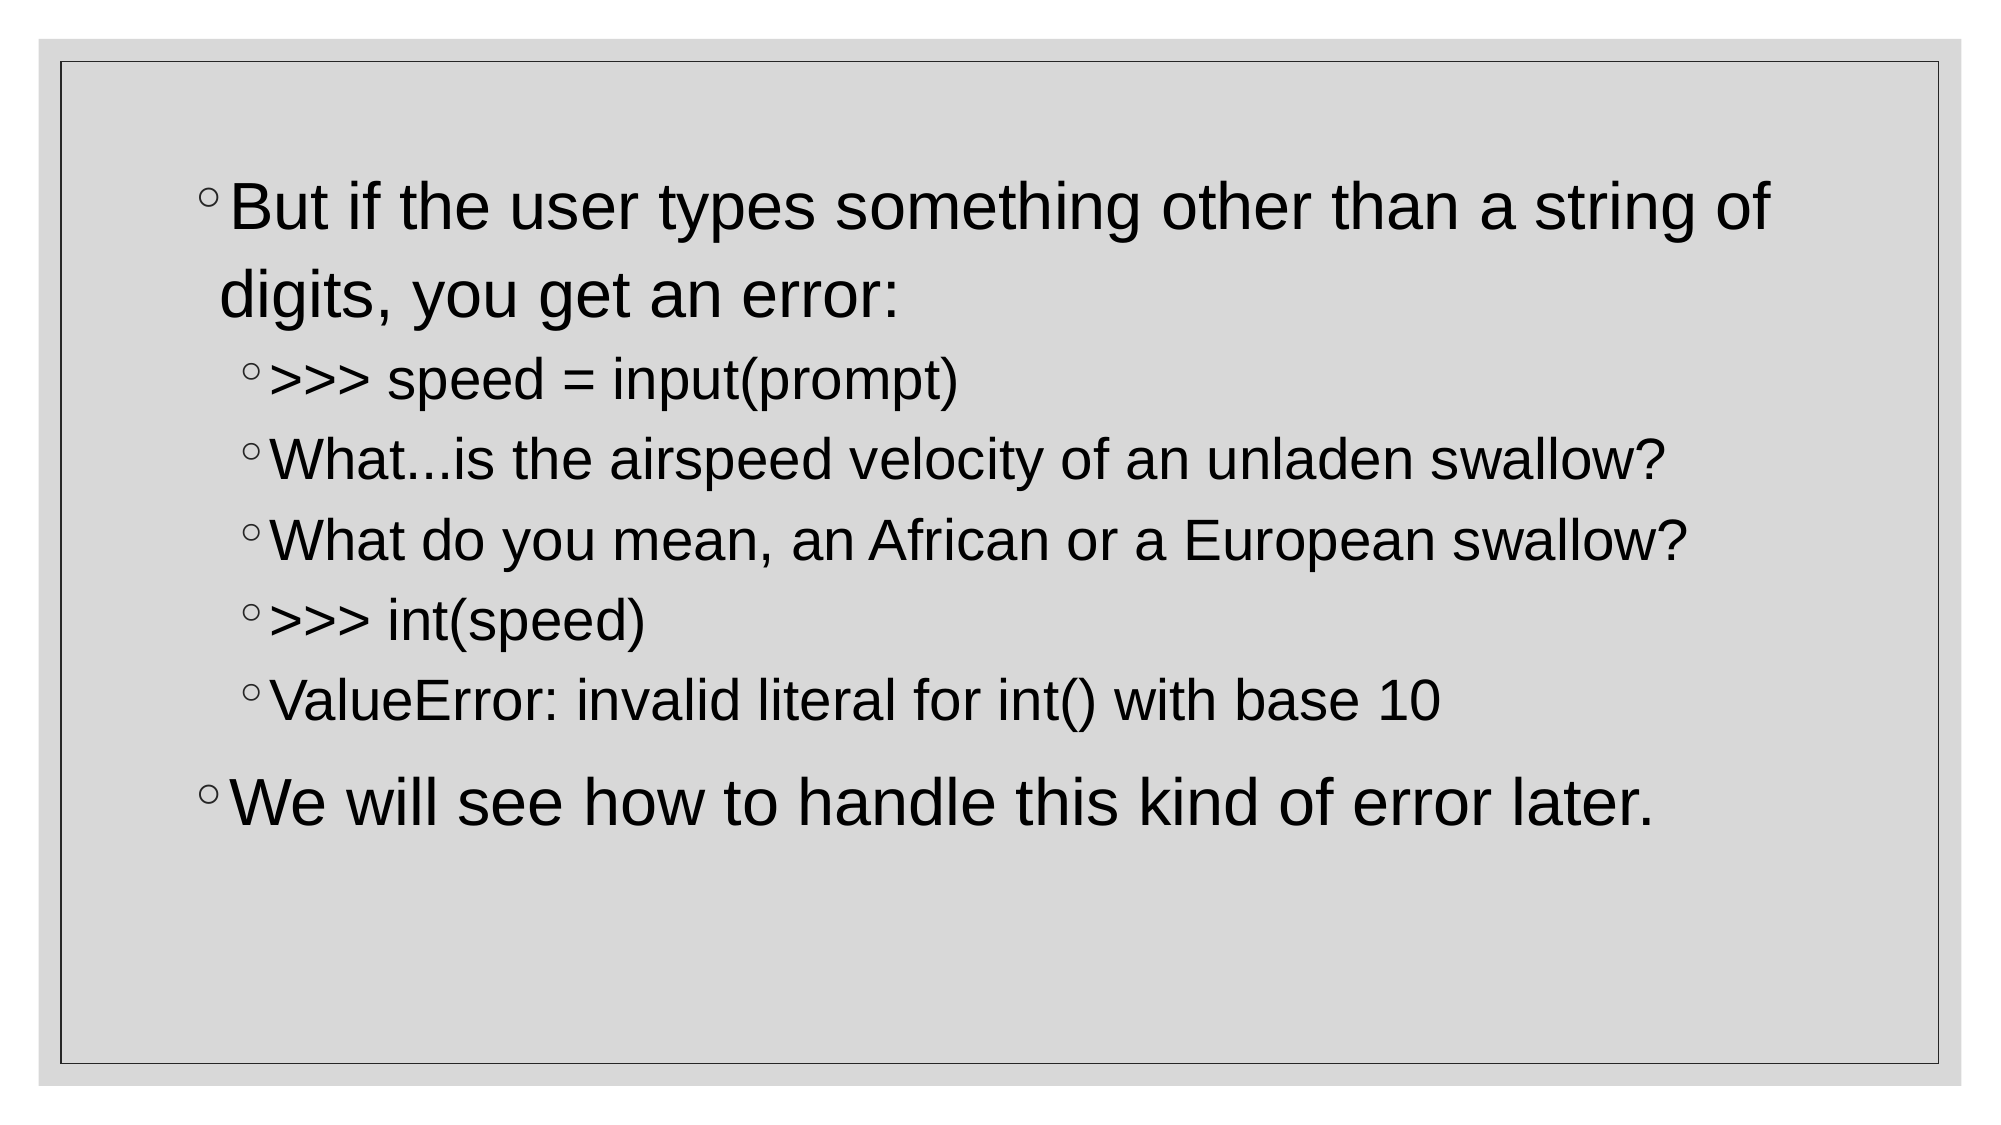

But if the user types something other than a string of digits, you get an error:
>>> speed = input(prompt)
What...is the airspeed velocity of an unladen swallow?
What do you mean, an African or a European swallow?
>>> int(speed)
ValueError: invalid literal for int() with base 10
We will see how to handle this kind of error later.